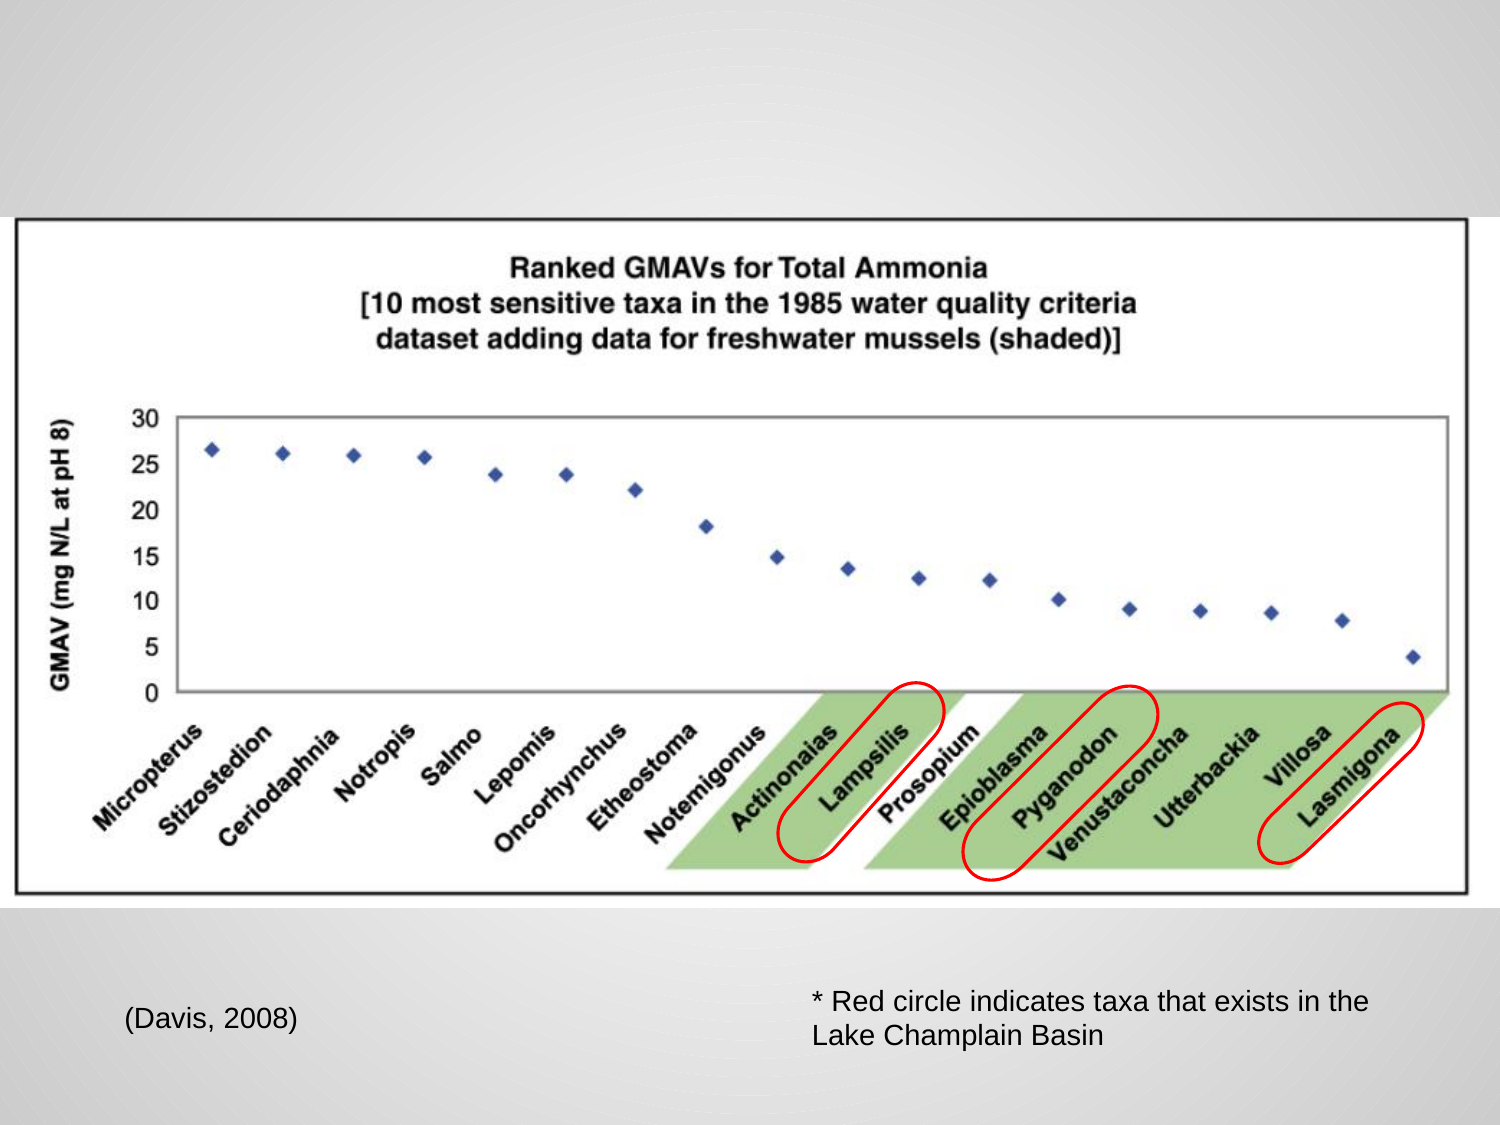

* Red circle indicates taxa that exists in the Lake Champlain Basin
(Davis, 2008)